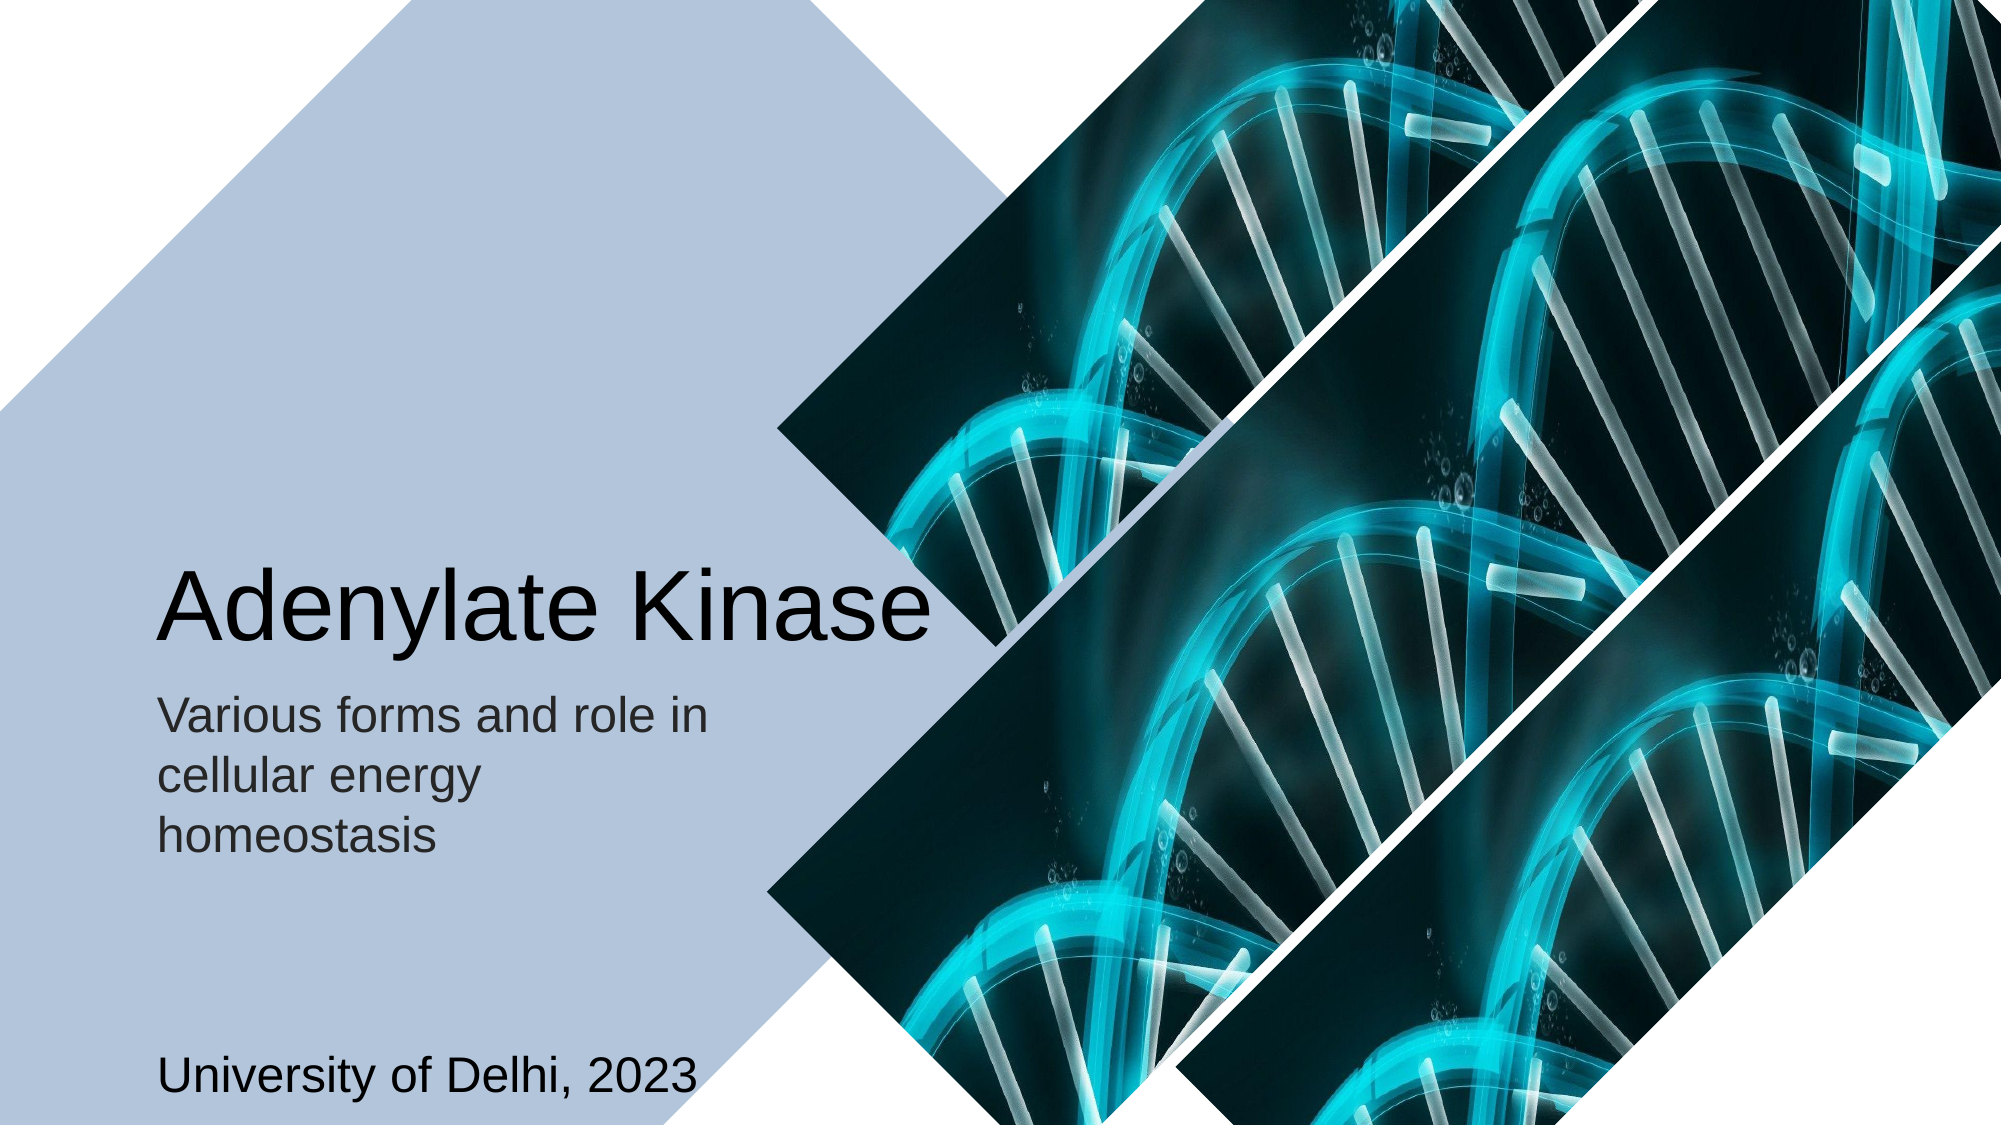

Adenylate Kinase
Various forms and role in cellular energy homeostasis

University of Delhi, 2023